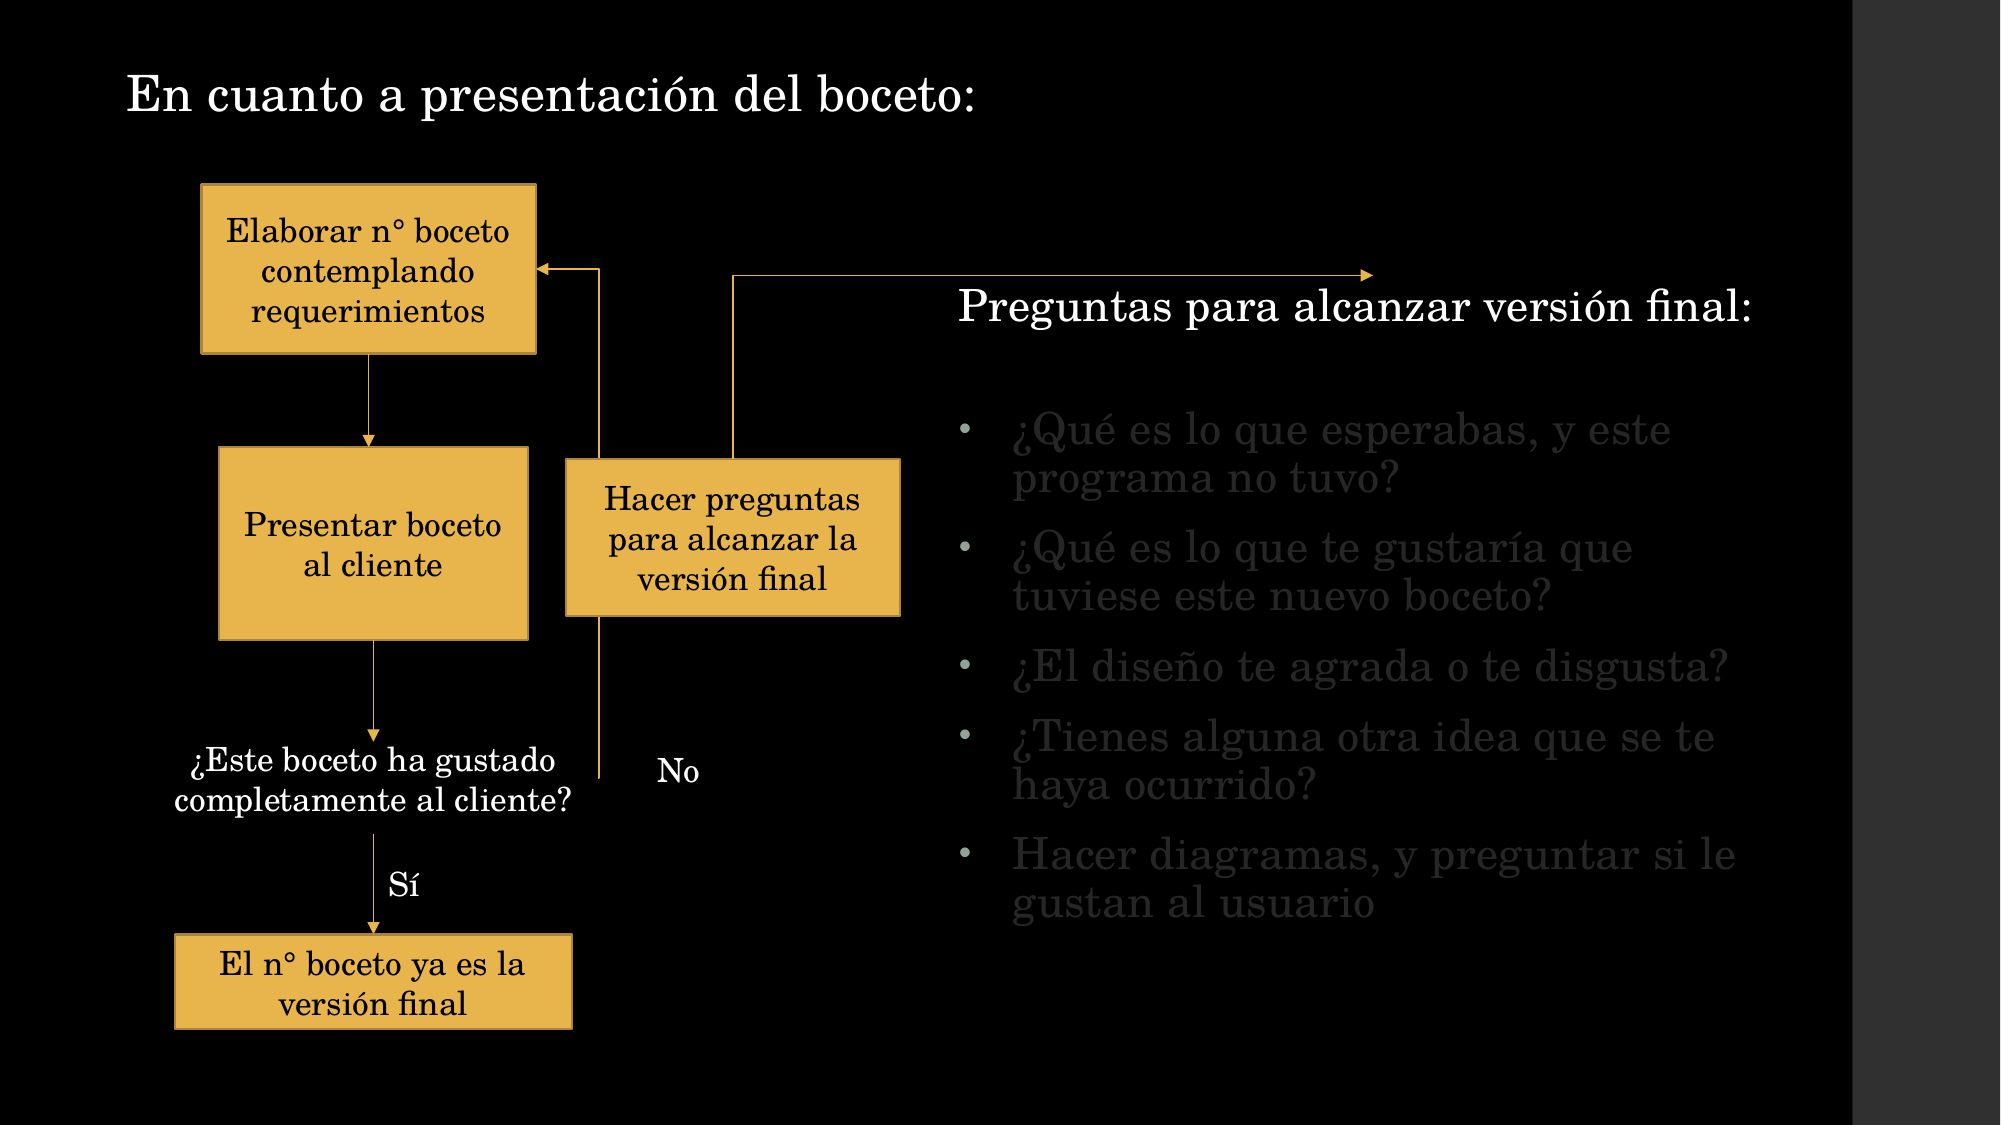

En cuanto a presentación del boceto:
Elaborar n° boceto contemplando requerimientos
Preguntas para alcanzar versión final:
¿Qué es lo que esperabas, y este programa no tuvo?
¿Qué es lo que te gustaría que tuviese este nuevo boceto?
¿El diseño te agrada o te disgusta?
¿Tienes alguna otra idea que se te haya ocurrido?
Hacer diagramas, y preguntar si le gustan al usuario

Presentar boceto al cliente
Hacer preguntas para alcanzar la versión final
¿Este boceto ha gustado completamente al cliente?
No
Sí
El n° boceto ya es la versión final